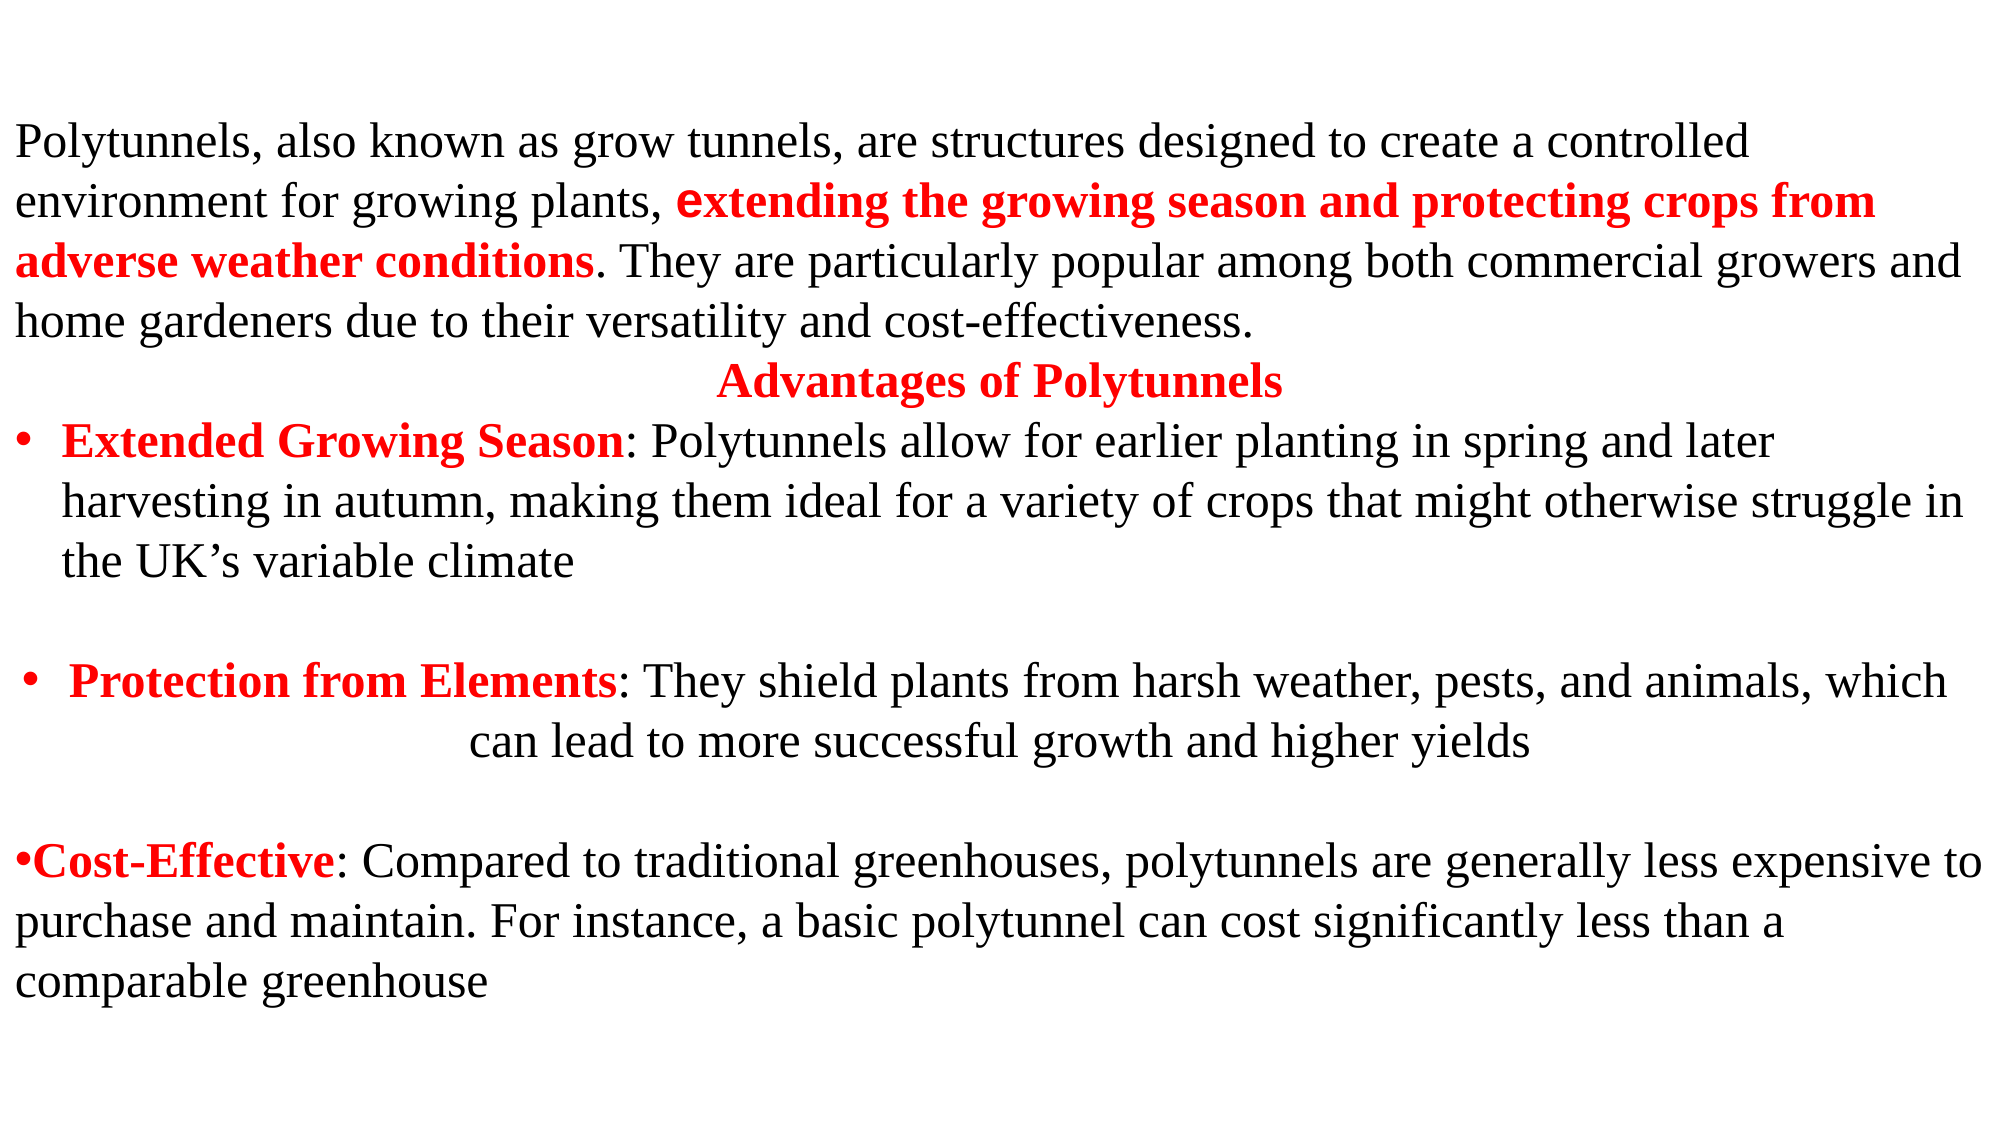

Polytunnels, also known as grow tunnels, are structures designed to create a controlled environment for growing plants, extending the growing season and protecting crops from adverse weather conditions. They are particularly popular among both commercial growers and home gardeners due to their versatility and cost-effectiveness.
Advantages of Polytunnels
Extended Growing Season: Polytunnels allow for earlier planting in spring and later harvesting in autumn, making them ideal for a variety of crops that might otherwise struggle in the UK’s variable climate

Protection from Elements: They shield plants from harsh weather, pests, and animals, which can lead to more successful growth and higher yields

Cost-Effective: Compared to traditional greenhouses, polytunnels are generally less expensive to purchase and maintain. For instance, a basic polytunnel can cost significantly less than a comparable greenhouse